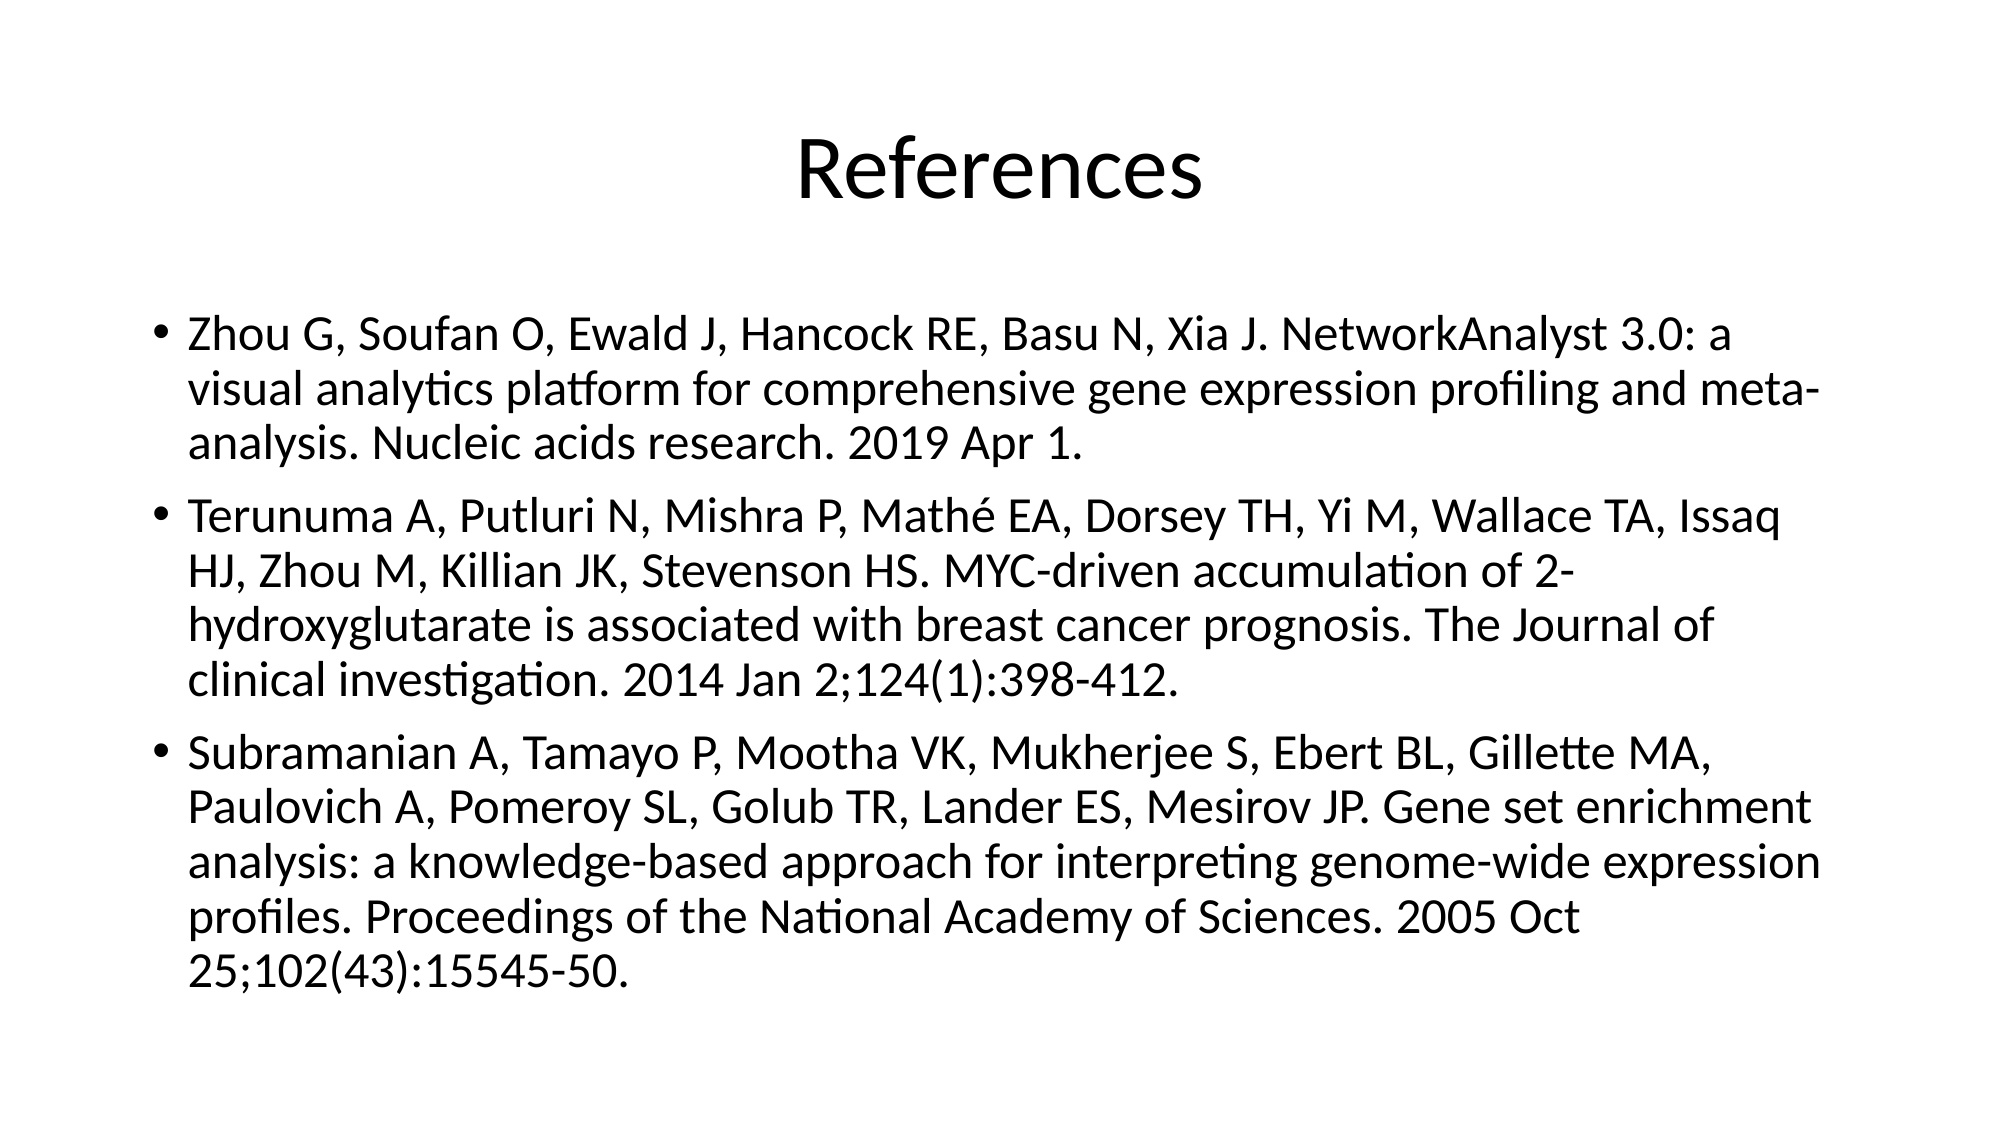

# References
Zhou G, Soufan O, Ewald J, Hancock RE, Basu N, Xia J. NetworkAnalyst 3.0: a visual analytics platform for comprehensive gene expression profiling and meta-analysis. Nucleic acids research. 2019 Apr 1.
Terunuma A, Putluri N, Mishra P, Mathé EA, Dorsey TH, Yi M, Wallace TA, Issaq HJ, Zhou M, Killian JK, Stevenson HS. MYC-driven accumulation of 2-hydroxyglutarate is associated with breast cancer prognosis. The Journal of clinical investigation. 2014 Jan 2;124(1):398-412.
Subramanian A, Tamayo P, Mootha VK, Mukherjee S, Ebert BL, Gillette MA, Paulovich A, Pomeroy SL, Golub TR, Lander ES, Mesirov JP. Gene set enrichment analysis: a knowledge-based approach for interpreting genome-wide expression profiles. Proceedings of the National Academy of Sciences. 2005 Oct 25;102(43):15545-50.